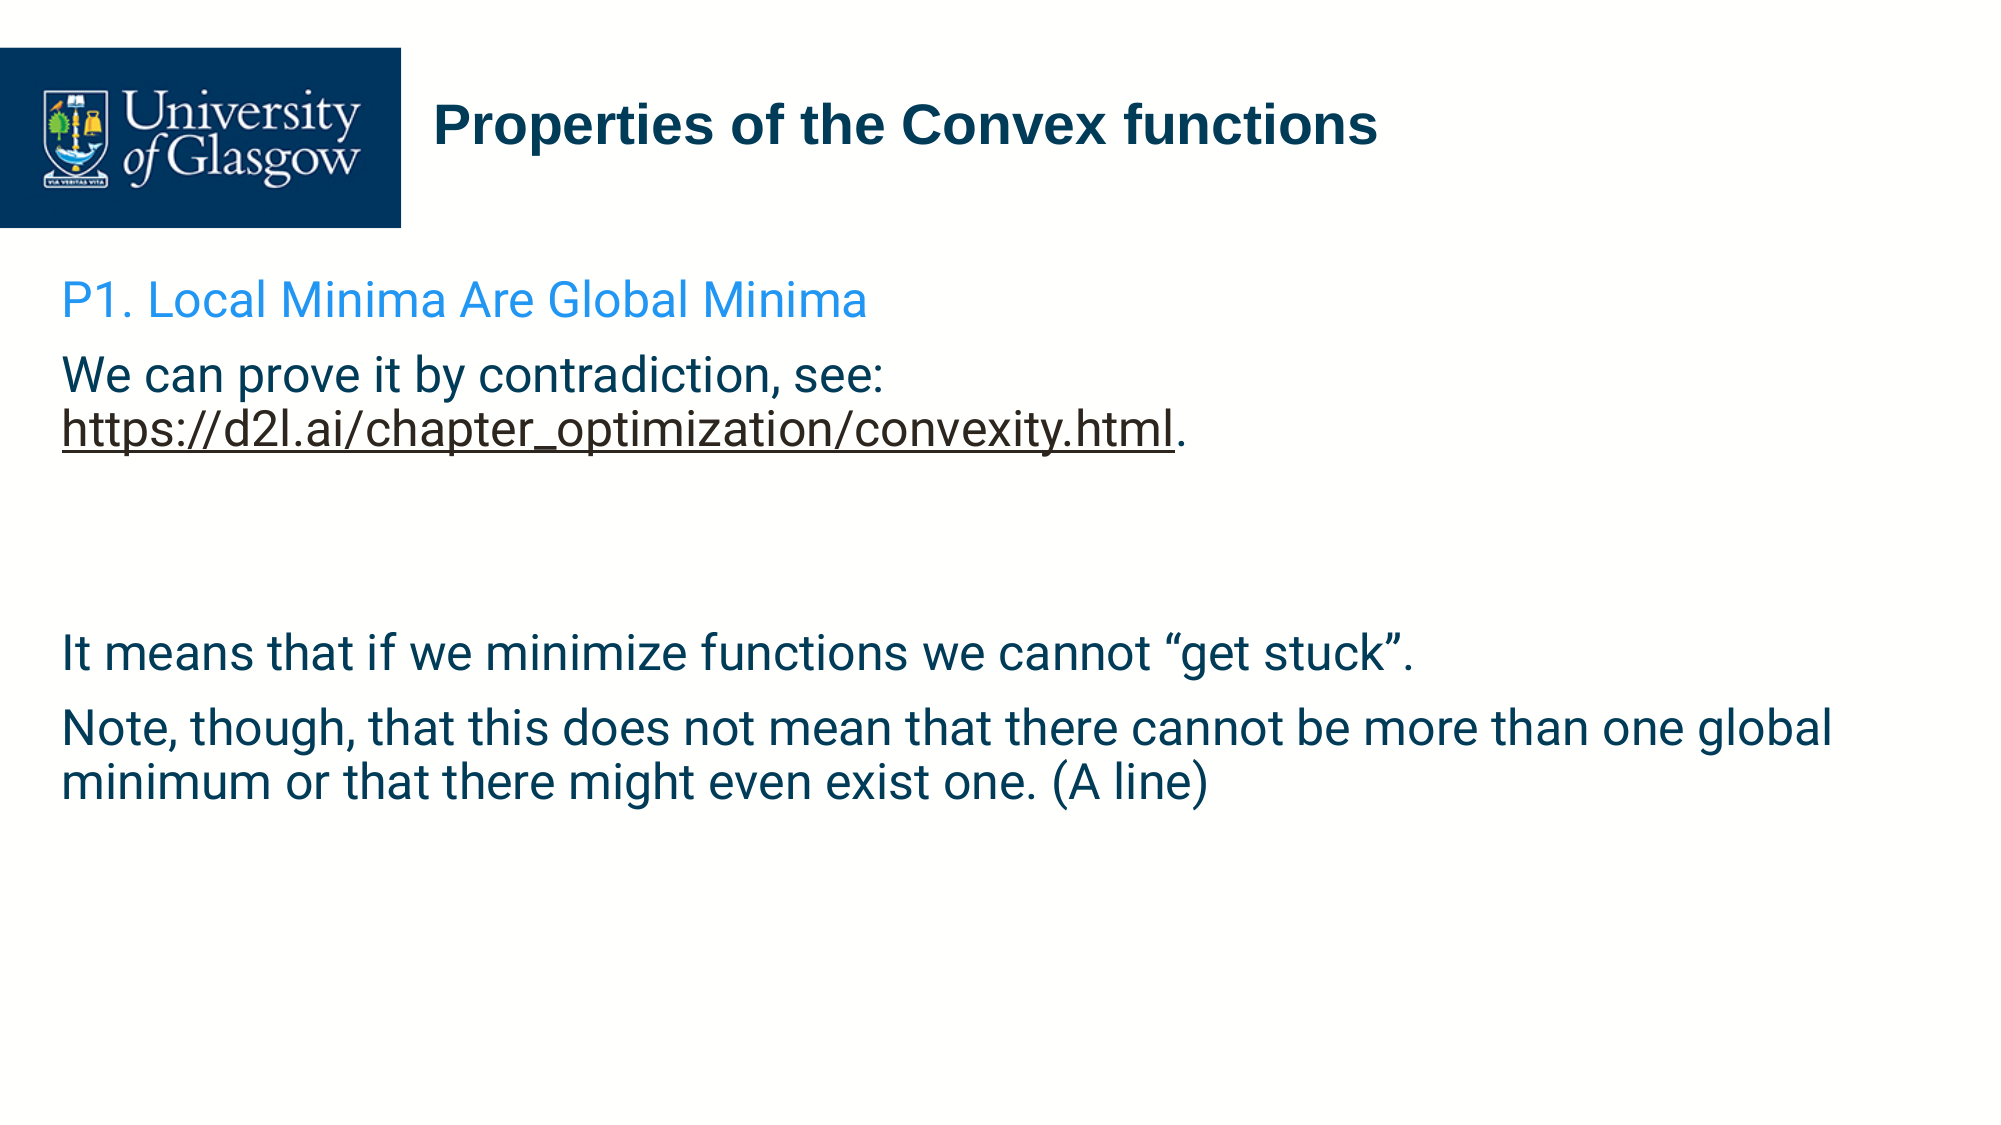

# Properties of the Convex functions
P1. Local Minima Are Global Minima
We can prove it by contradiction, see: https://d2l.ai/chapter_optimization/convexity.html.

It means that if we minimize functions we cannot “get stuck”.
Note, though, that this does not mean that there cannot be more than one global minimum or that there might even exist one. (A line)